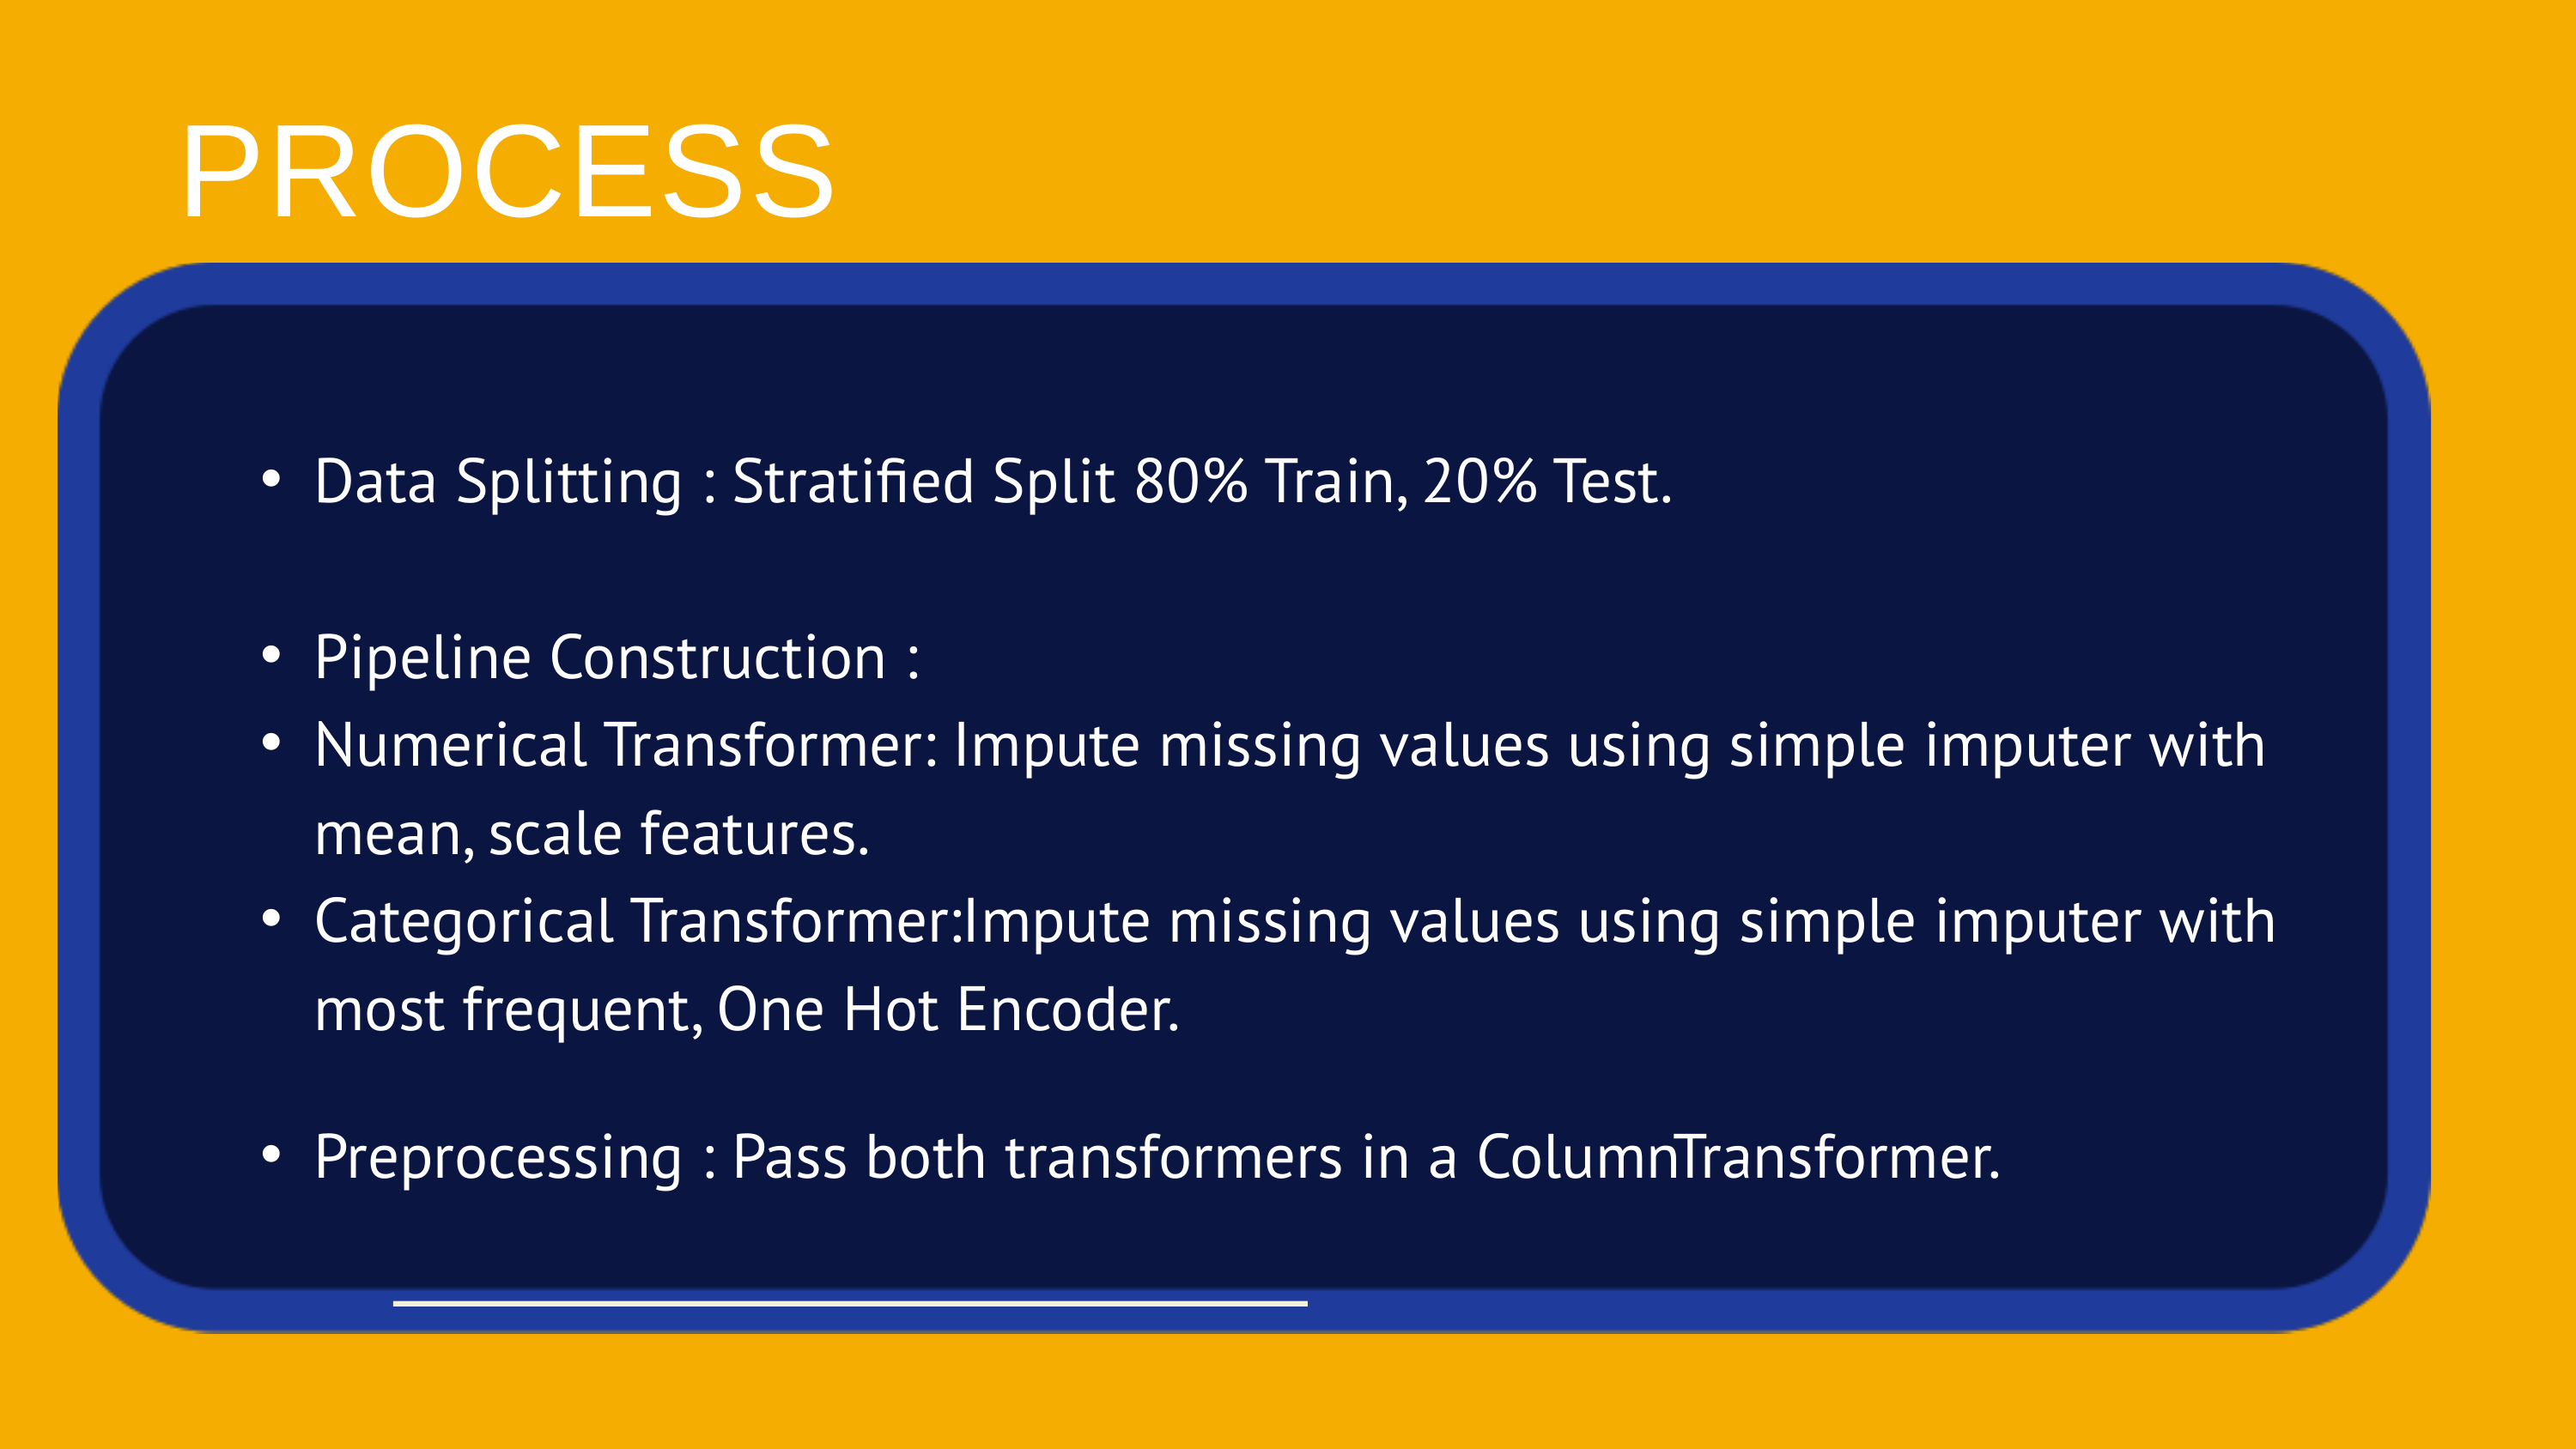

PROCESS

Data Splitting : Stratified Split 80% Train, 20% Test.

Pipeline Construction :
Numerical Transformer: Impute missing values using simple imputer with mean, scale features.
Categorical Transformer:Impute missing values using simple imputer with most frequent, One Hot Encoder.

Preprocessing : Pass both transformers in a ColumnTransformer.